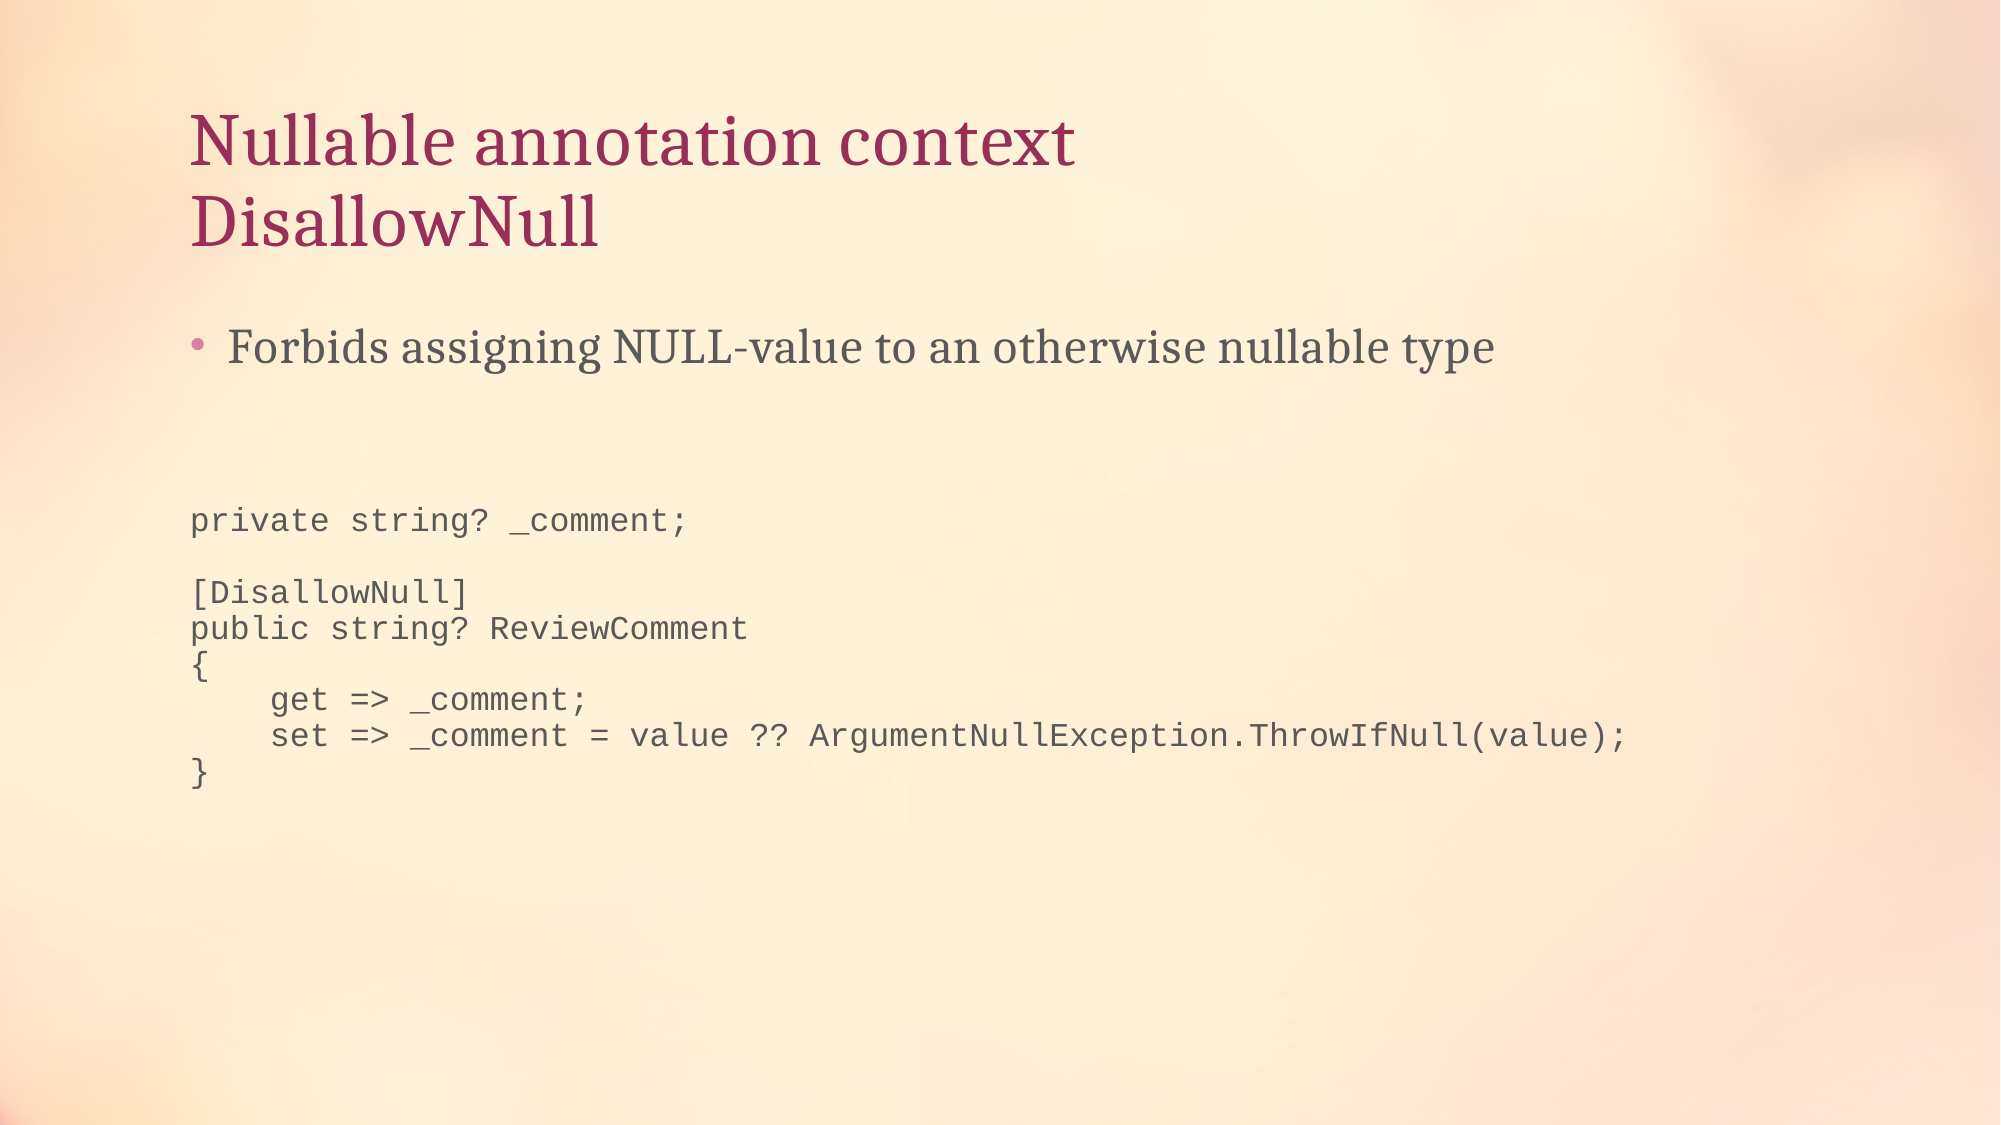

# Nullable annotation context DisallowNull
Forbids assigning NULL-value to an otherwise nullable type

private string? _comment;
[DisallowNull]
public string? ReviewComment
{
    get => _comment;
    set => _comment = value ?? ArgumentNullException.ThrowIfNull(value);
}